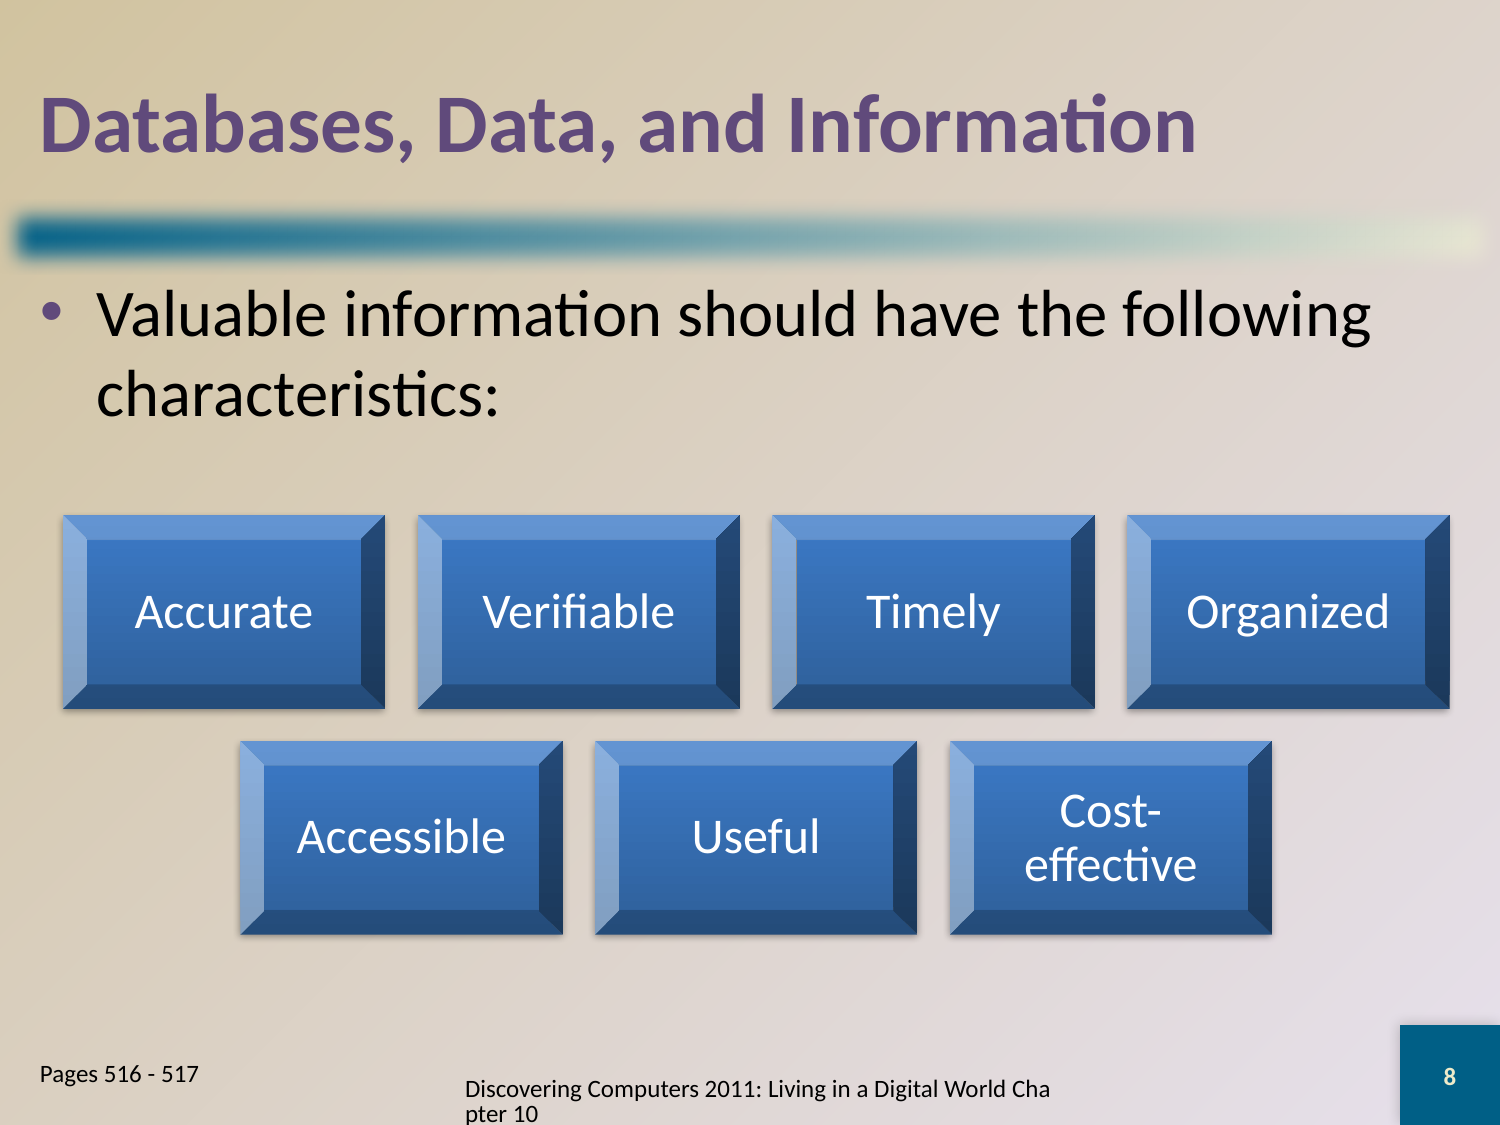

# Databases, Data, and Information
Valuable information should have the following characteristics:
Accurate
Verifiable
Timely
Organized
Accessible
Useful
Cost-effective
8
Pages 516 - 517
Discovering Computers 2011: Living in a Digital World Chapter 10